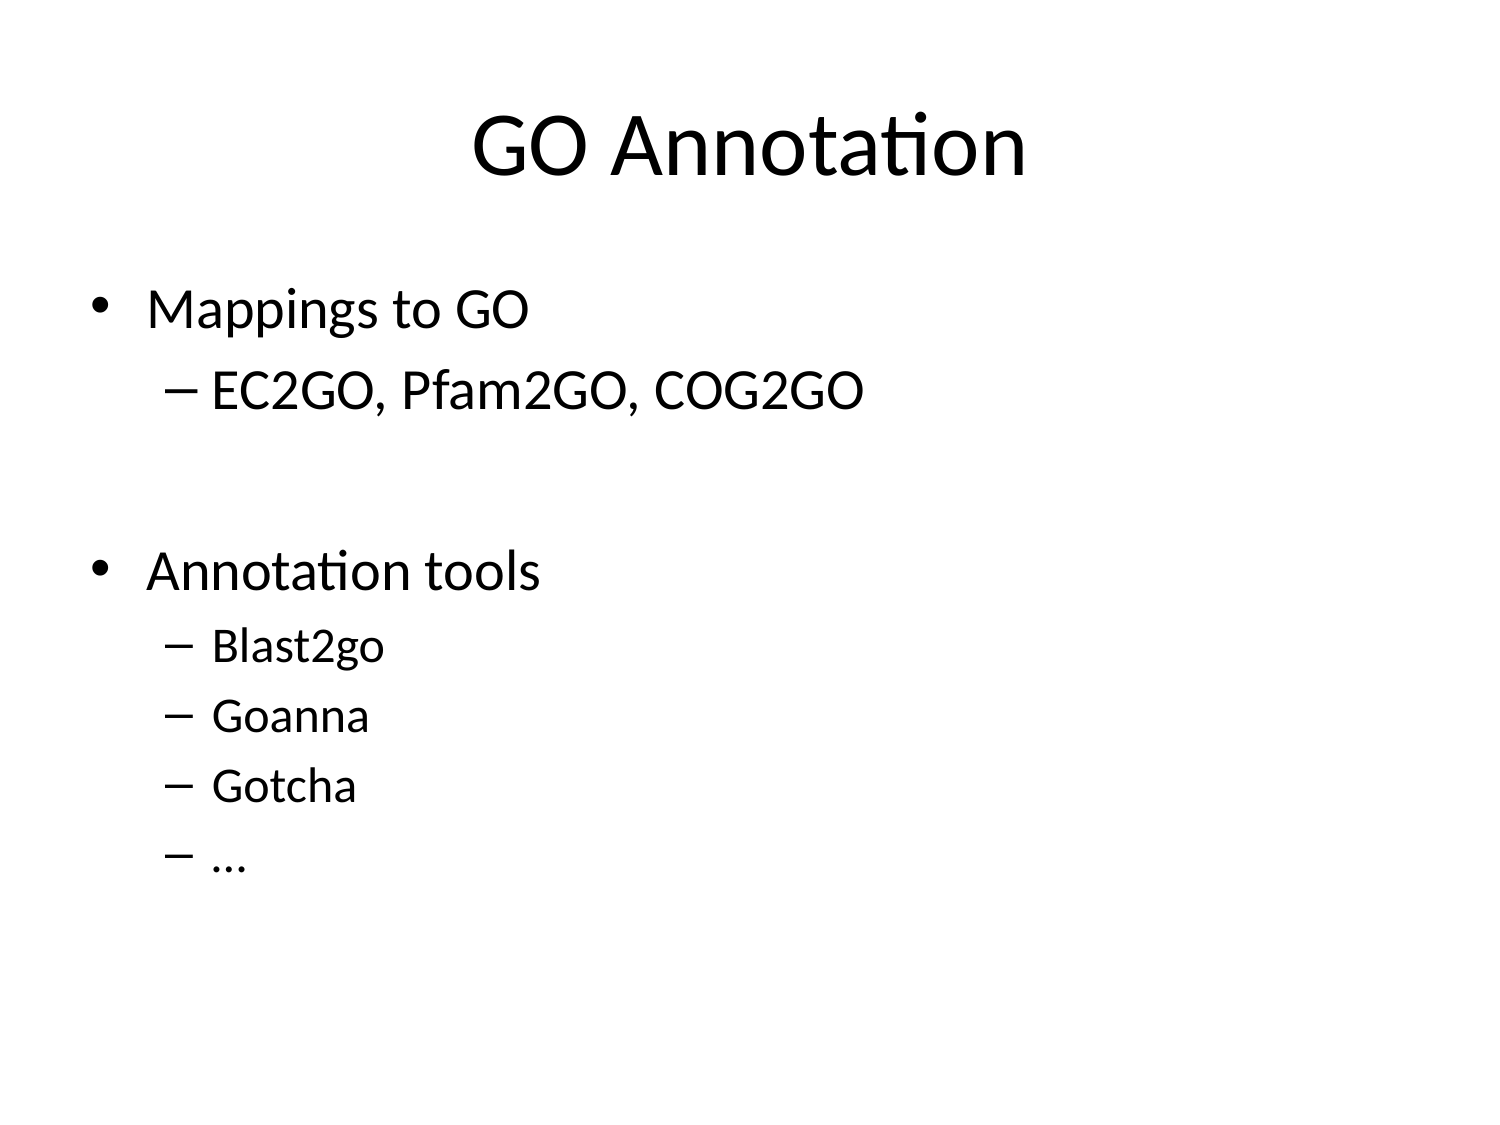

# GO Annotation
Mappings to GO
EC2GO, Pfam2GO, COG2GO

Annotation tools
Blast2go
Goanna
Gotcha
…